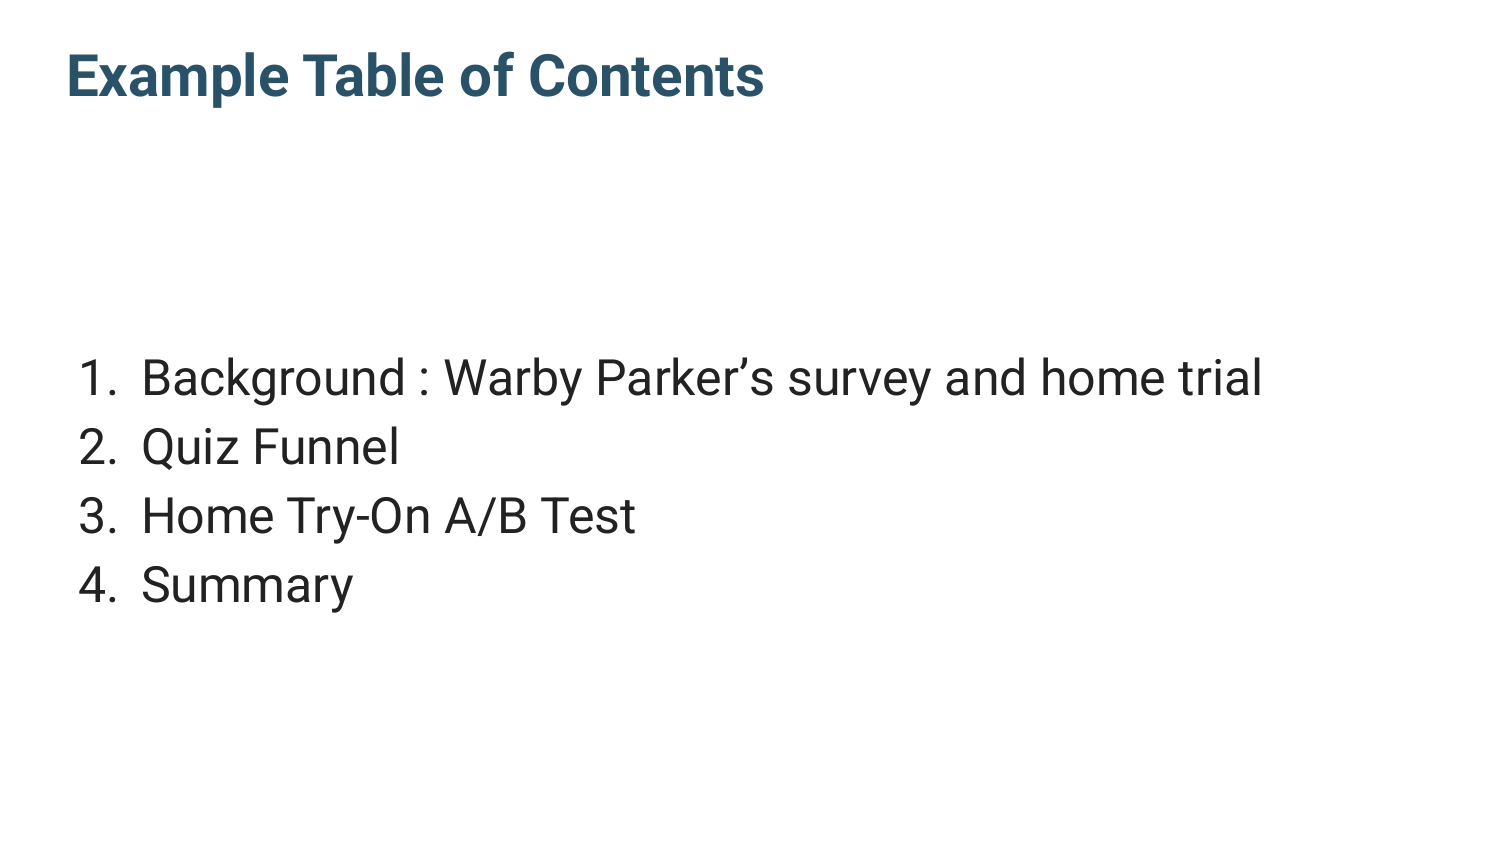

# Example Table of Contents
Background : Warby Parker’s survey and home trial
Quiz Funnel
Home Try-On A/B Test
Summary